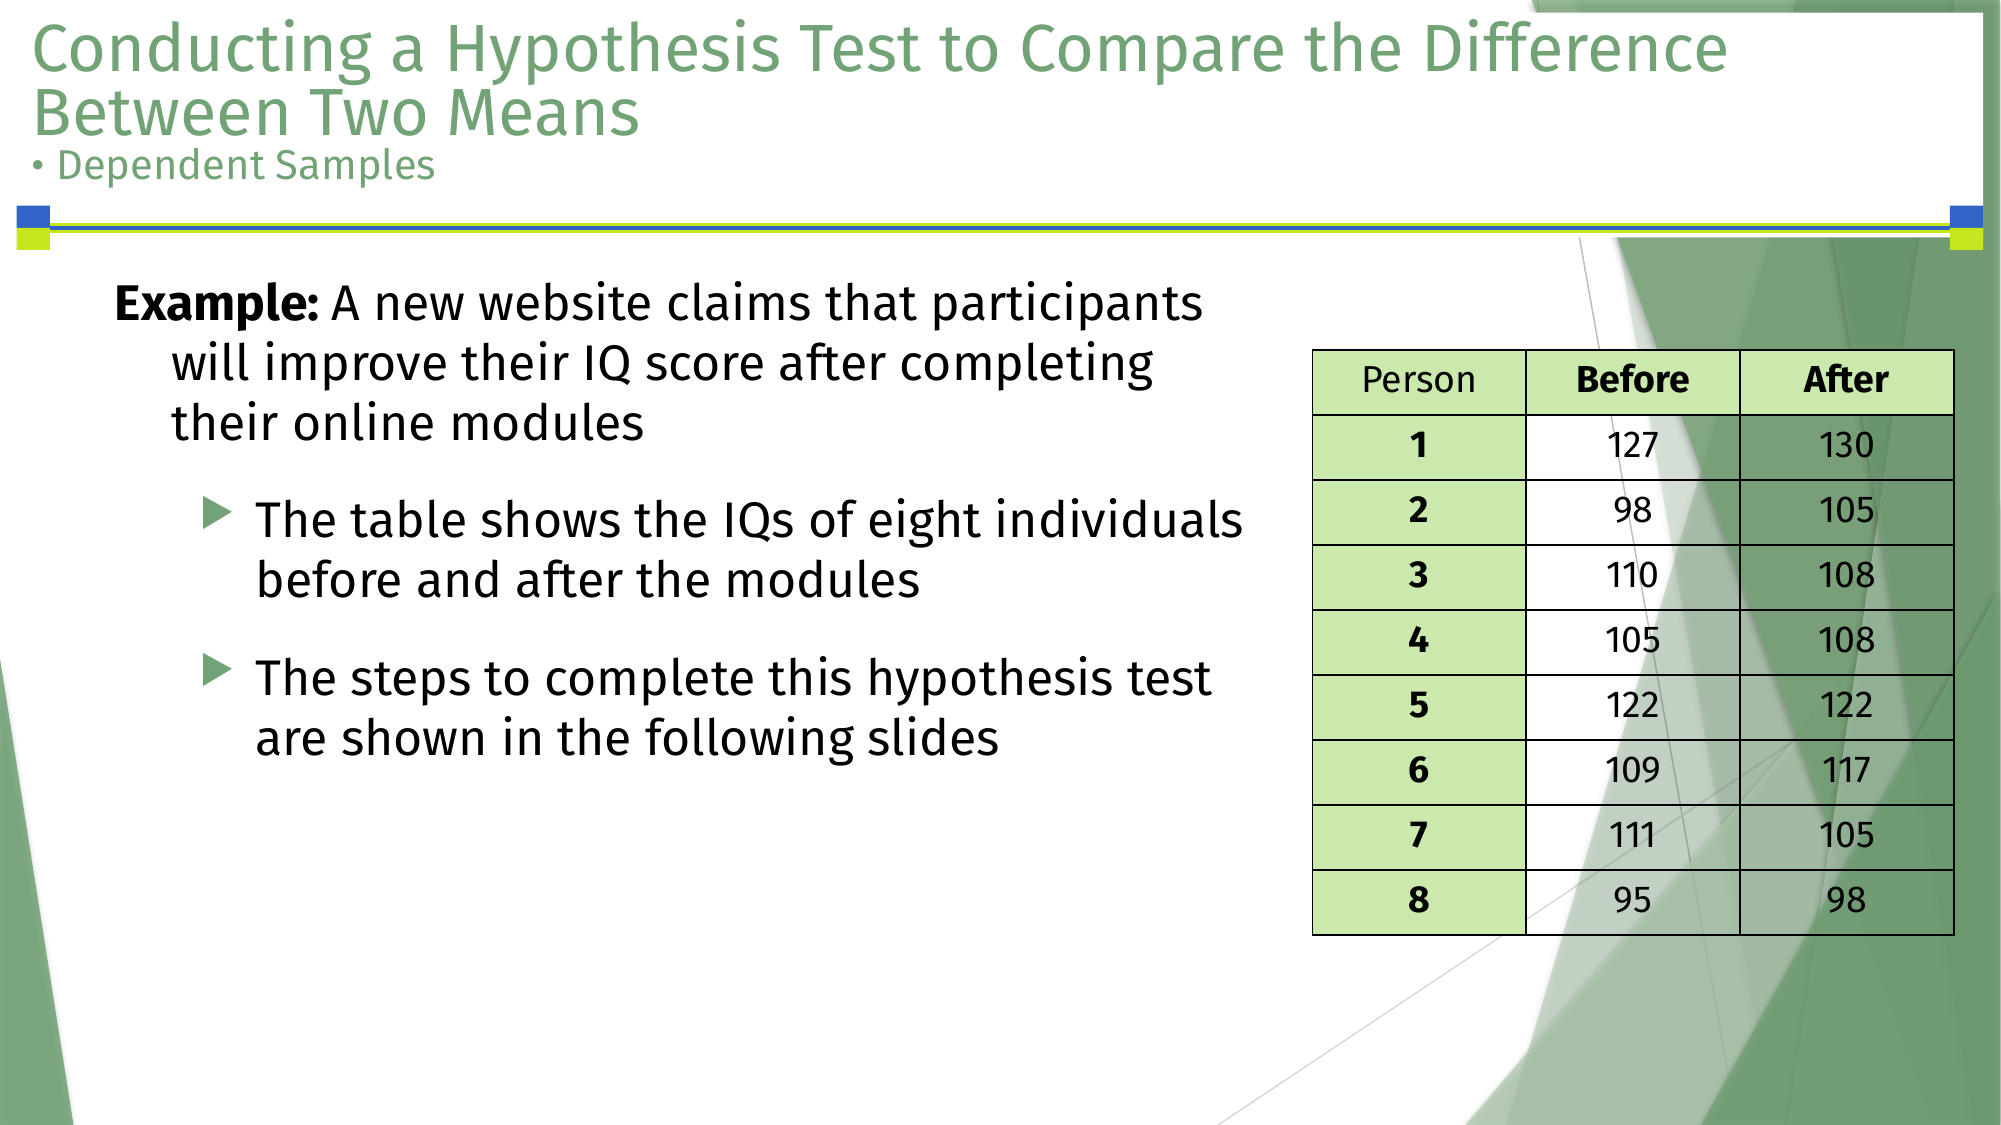

# Conducting a Hypothesis Test to Compare the Difference Between Two Means • Dependent Samples

Example: A new website claims that participants will improve their IQ score after completing their online modules
The table shows the IQs of eight individuals before and after the modules
The steps to complete this hypothesis test are shown in the following slides
| Person | Before | After |
| --- | --- | --- |
| 1 | 127 | 130 |
| 2 | 98 | 105 |
| 3 | 110 | 108 |
| 4 | 105 | 108 |
| 5 | 122 | 122 |
| 6 | 109 | 117 |
| 7 | 111 | 105 |
| 8 | 95 | 98 |